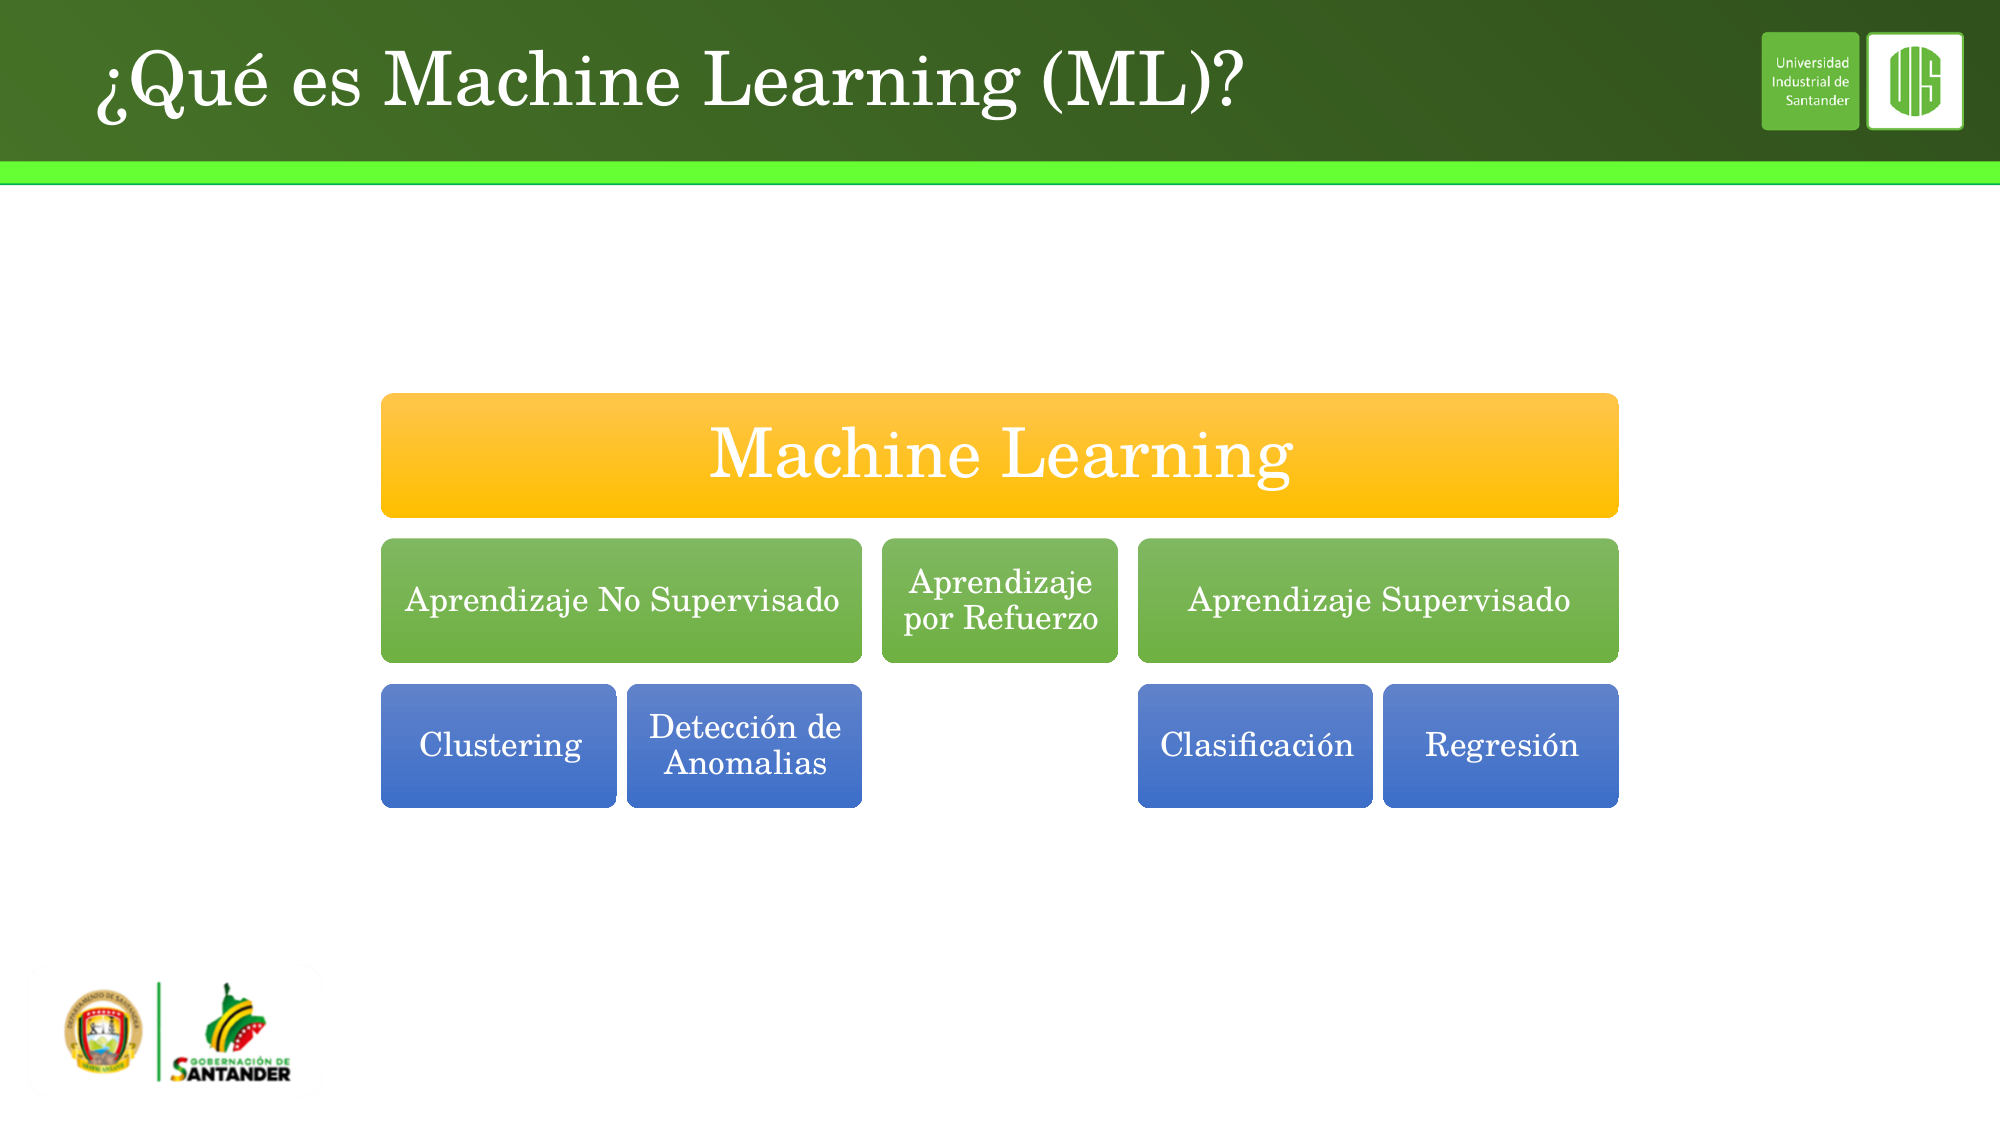

# ¿Qué es Machine Learning (ML)?
Machine Learning
Aprendizaje No Supervisado
Clustering
Detección de Anomalias
Aprendizaje por Refuerzo
Aprendizaje Supervisado
Clasificación
Regresión